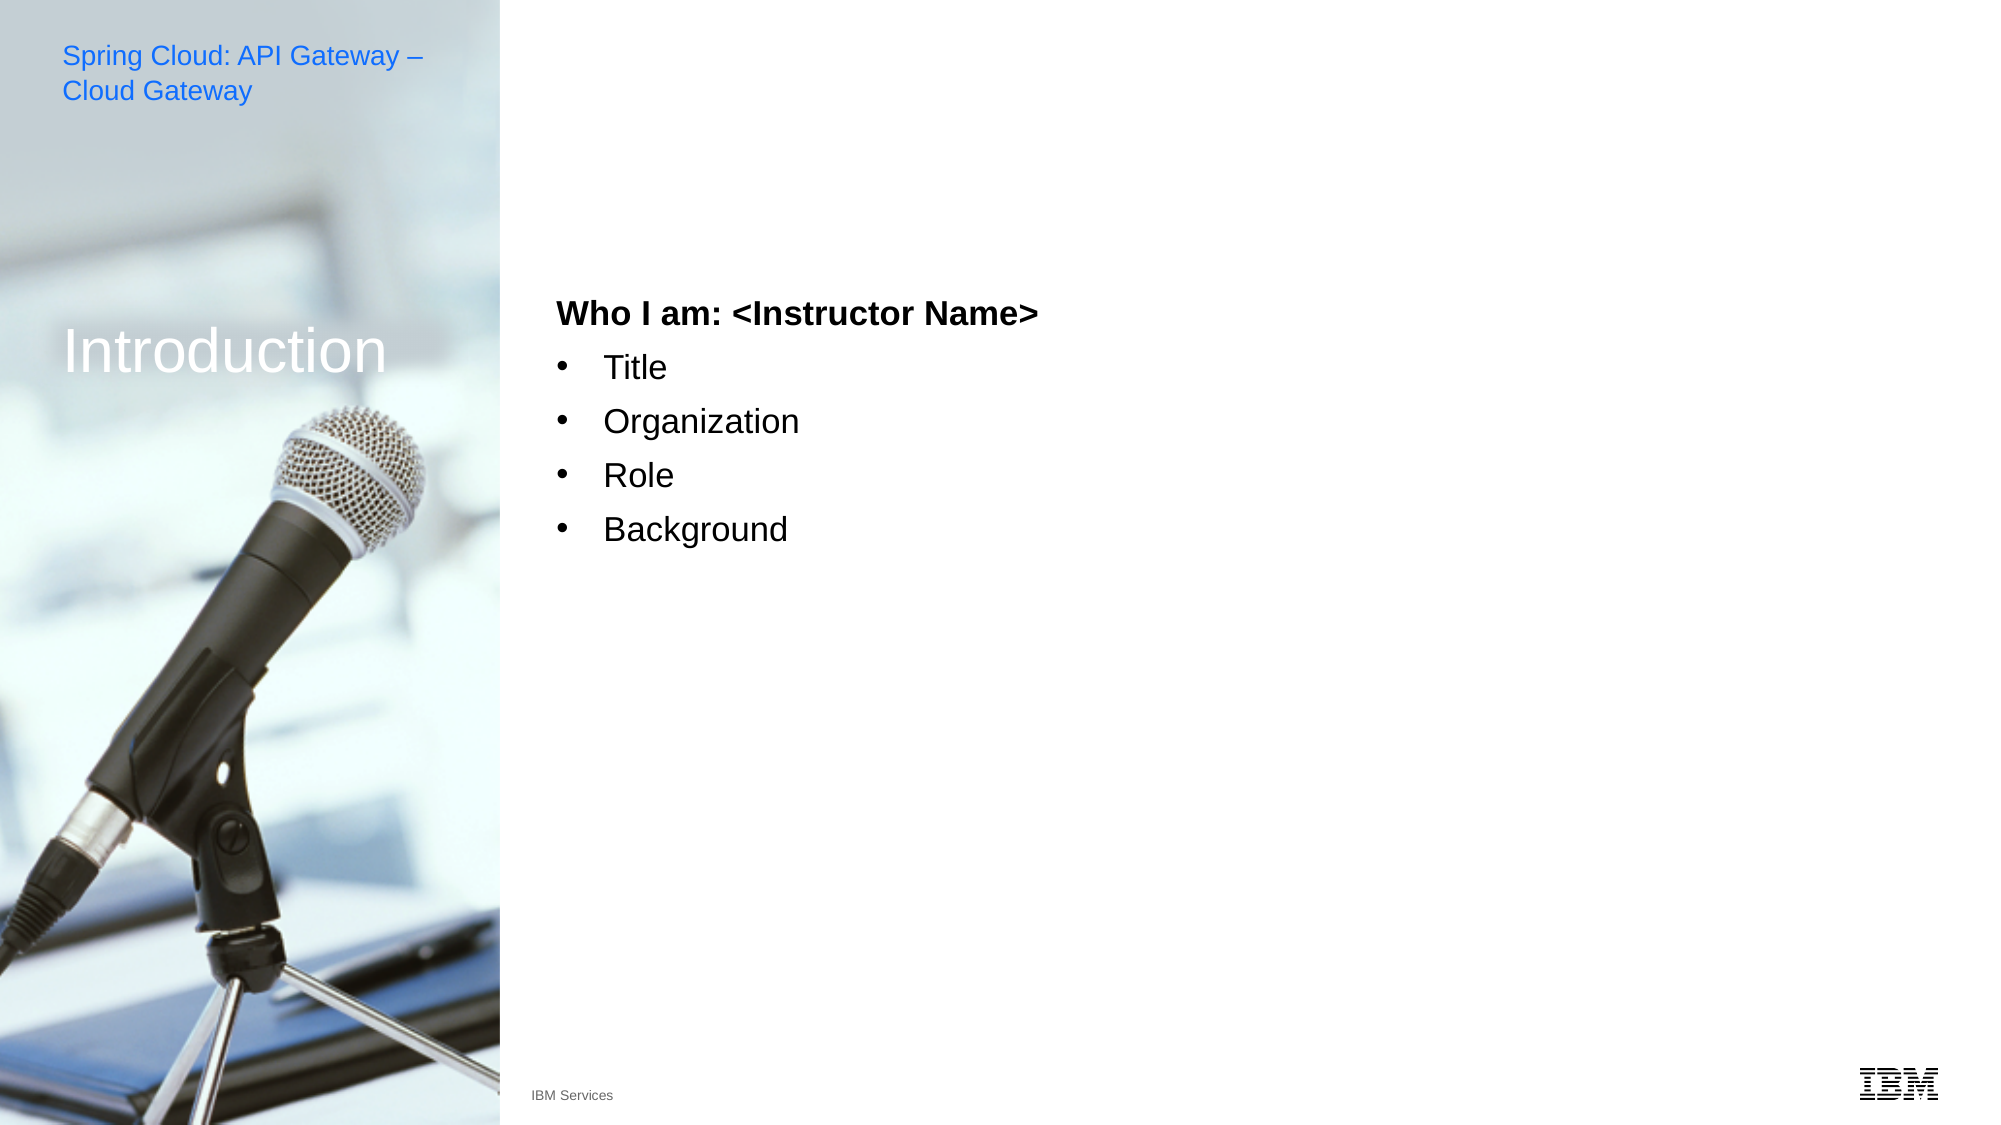

Spring Cloud: API Gateway – Cloud Gateway
# Introduction
Who I am: <Instructor Name>
Title
Organization
Role
Background